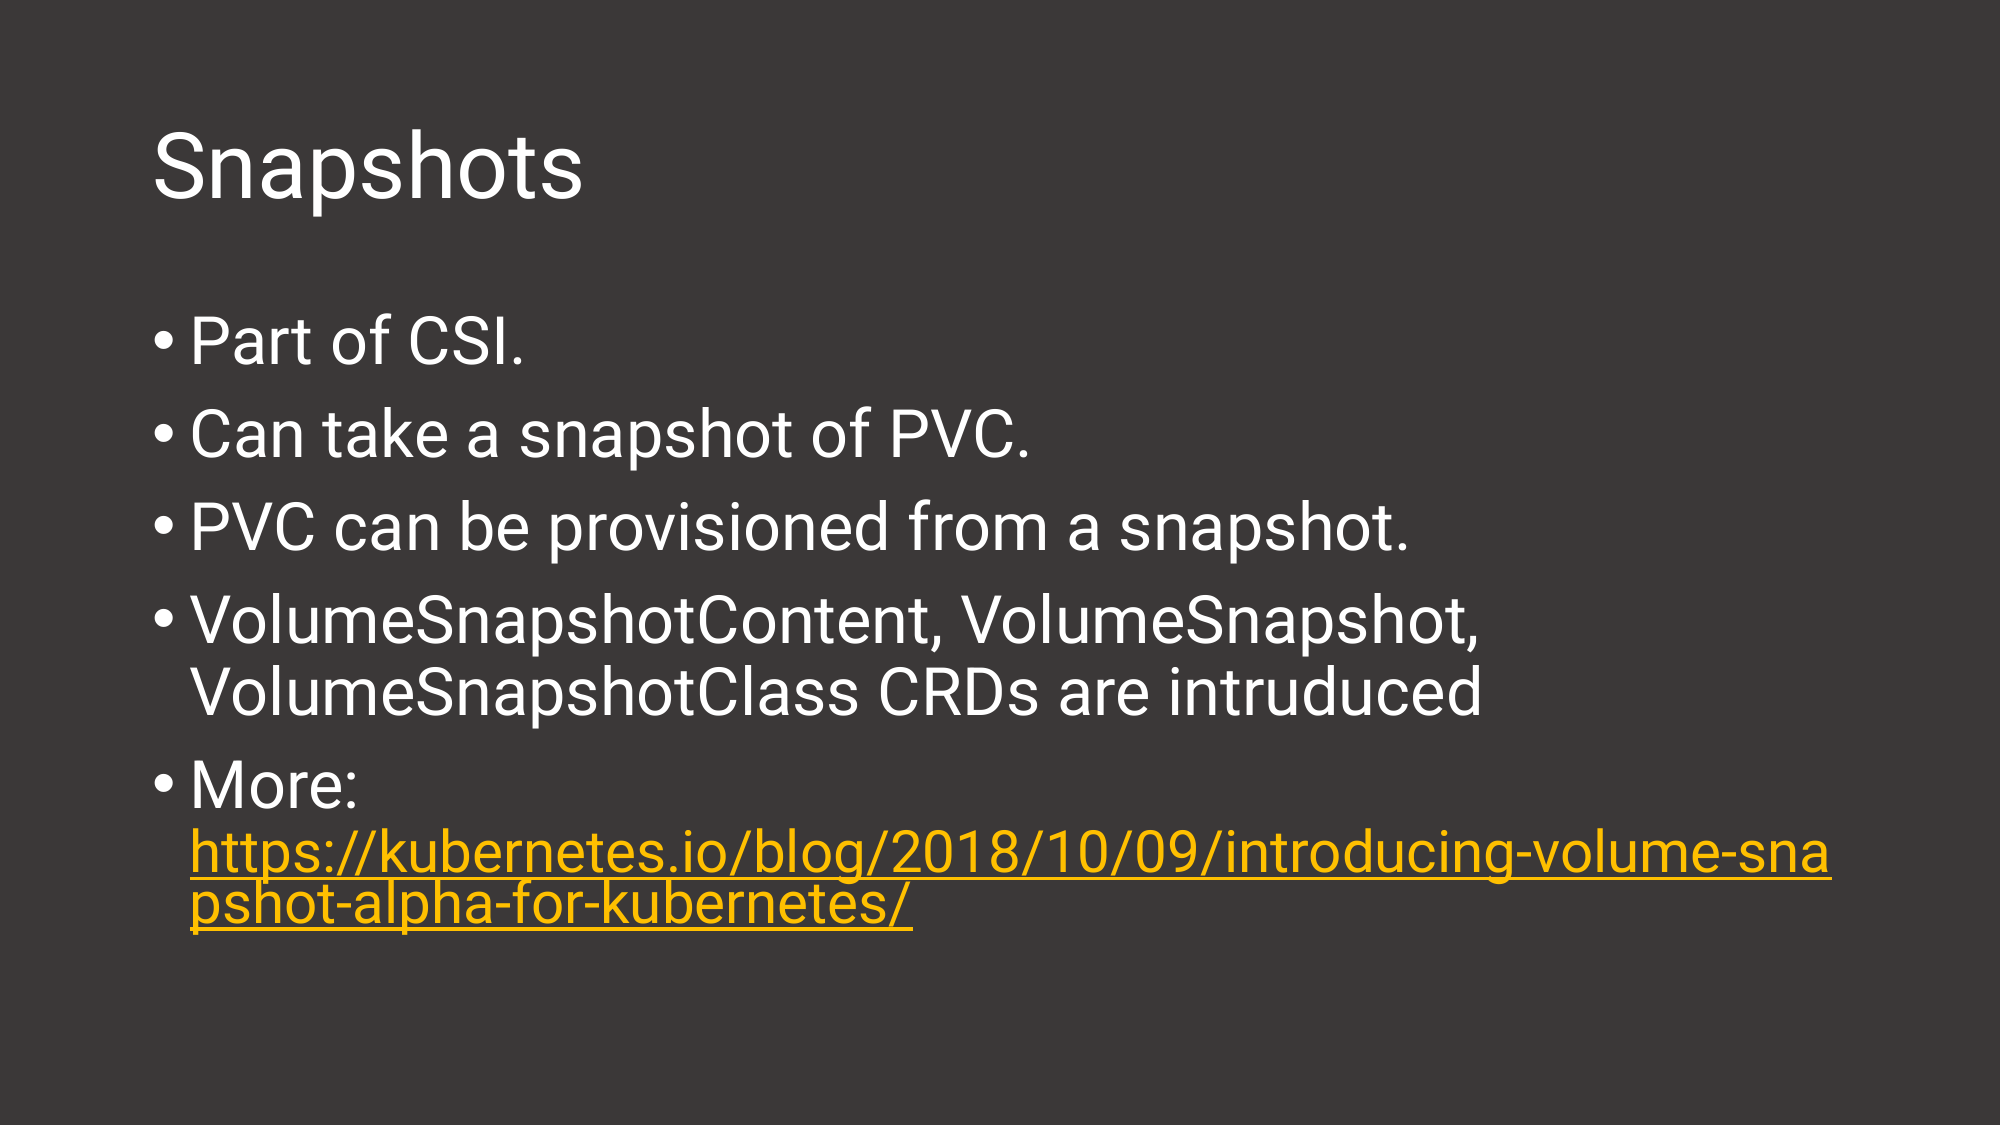

# Snapshots
Part of CSI.
Can take a snapshot of PVC.
PVC can be provisioned from a snapshot.
VolumeSnapshotContent, VolumeSnapshot, VolumeSnapshotClass CRDs are intruduced
More: https://kubernetes.io/blog/2018/10/09/introducing-volume-snapshot-alpha-for-kubernetes/